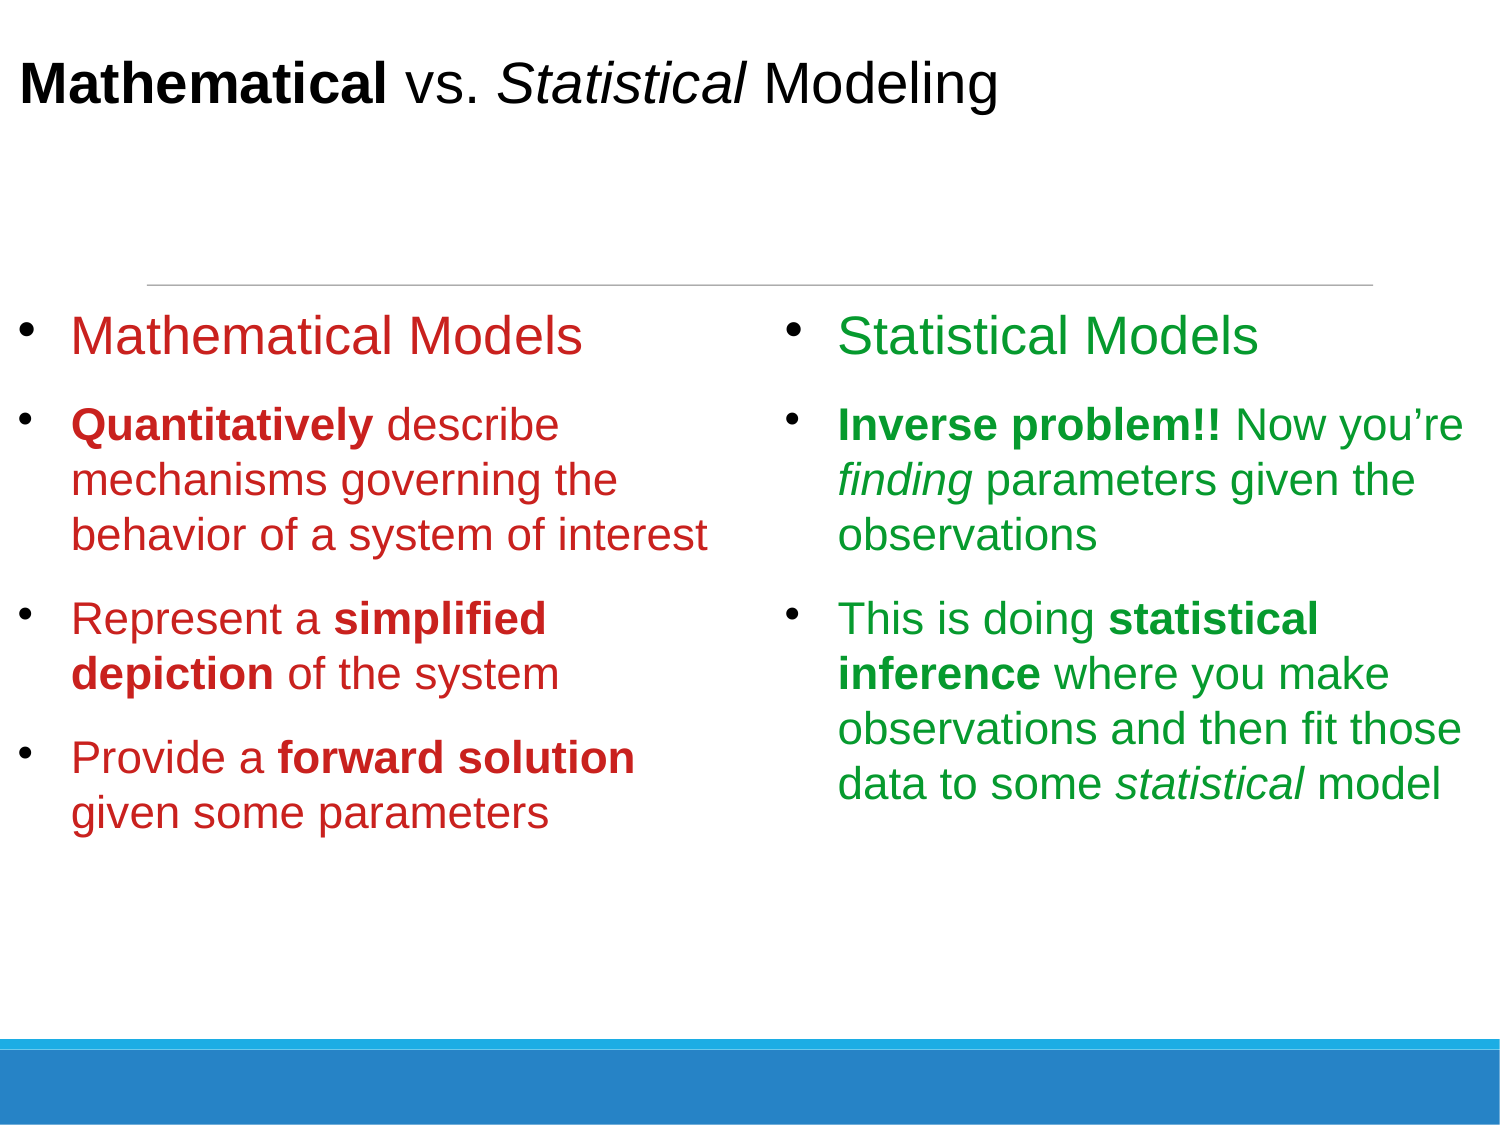

Mathematical vs. Statistical Modeling
Statistical Models
Inverse problem!! Now you’re finding parameters given the observations
This is doing statistical inference where you make observations and then fit those data to some statistical model
Mathematical Models
Quantitatively describe  mechanisms governing the behavior of a system of interest
Represent a simplified depiction of the system
Provide a forward solution given some parameters